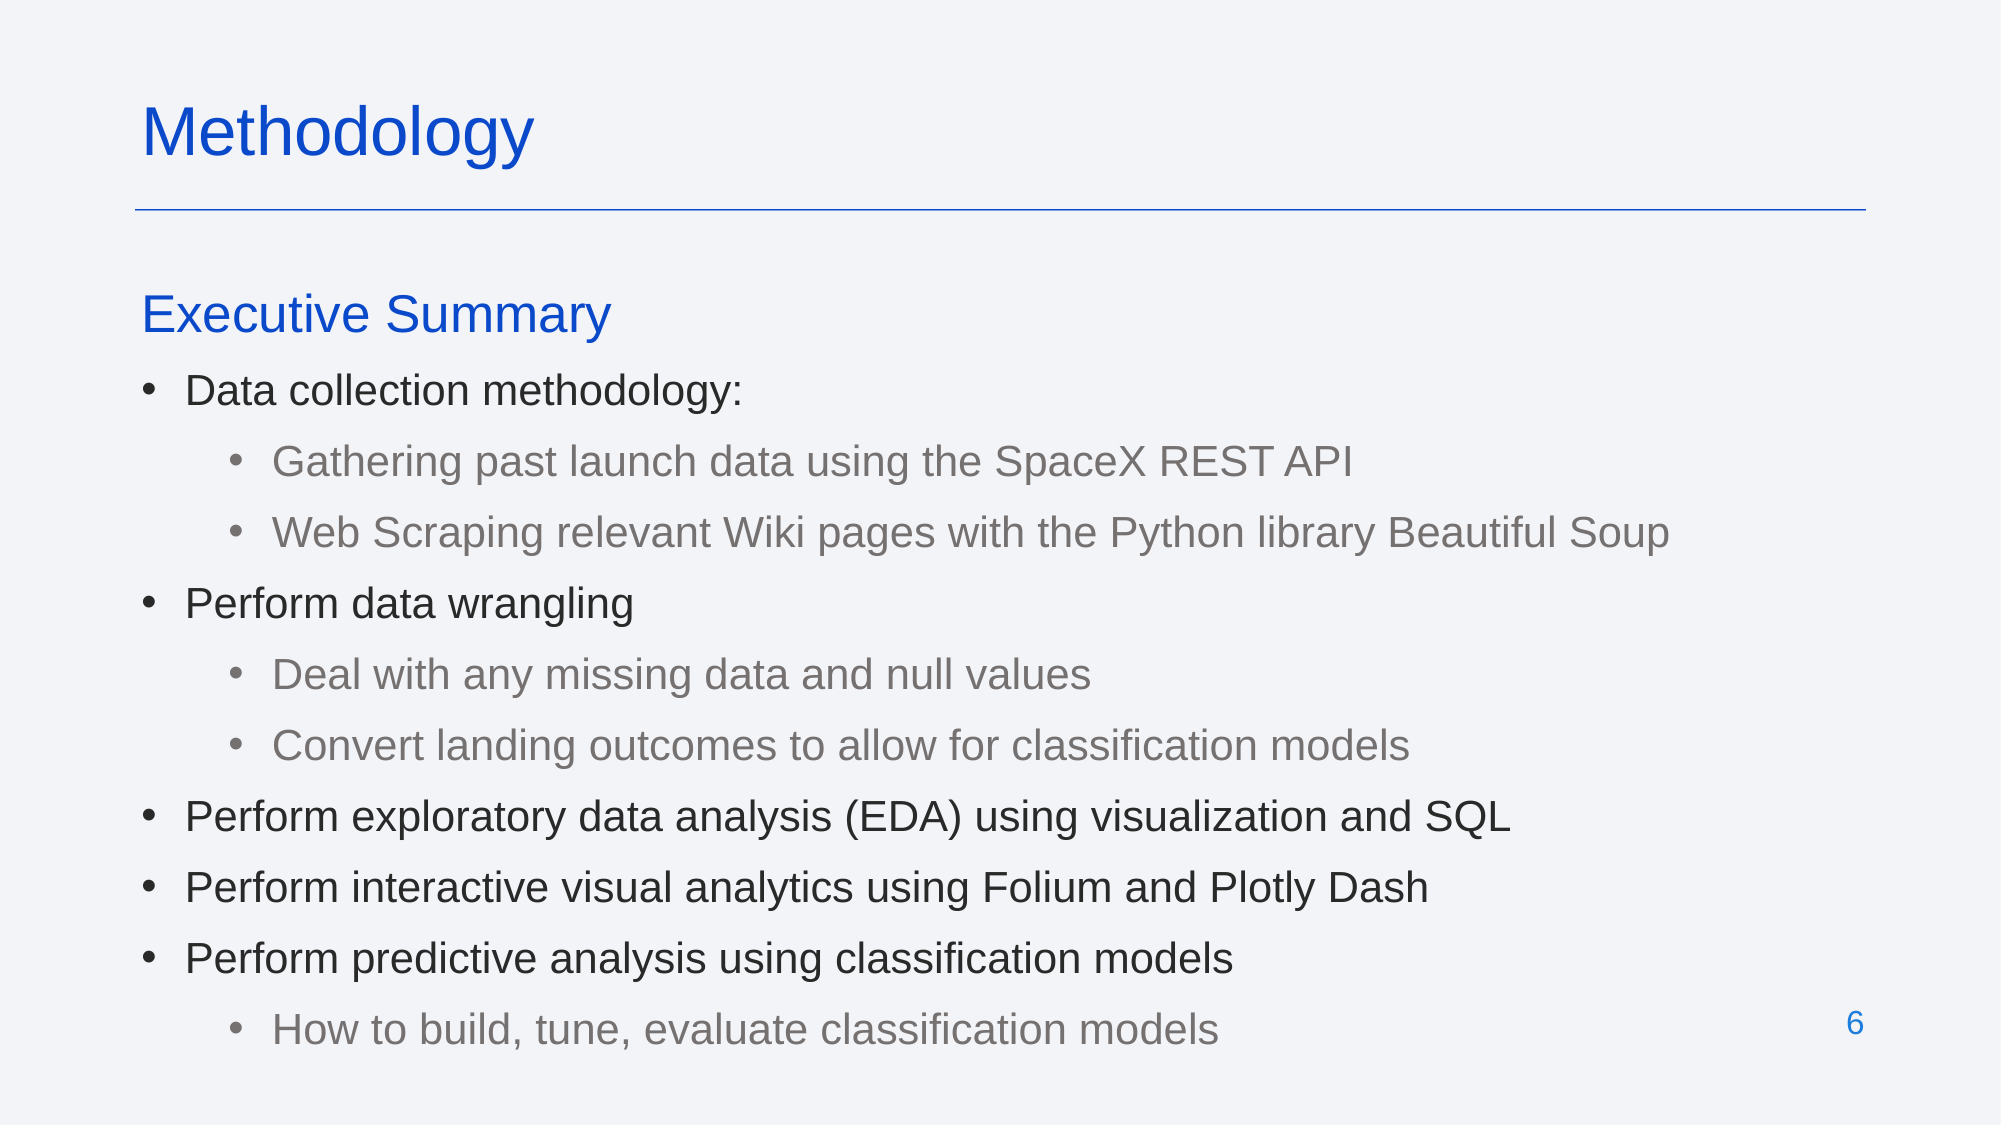

Methodology
Executive Summary
Data collection methodology:
Gathering past launch data using the SpaceX REST API
Web Scraping relevant Wiki pages with the Python library Beautiful Soup
Perform data wrangling
Deal with any missing data and null values
Convert landing outcomes to allow for classification models
Perform exploratory data analysis (EDA) using visualization and SQL
Perform interactive visual analytics using Folium and Plotly Dash
Perform predictive analysis using classification models
How to build, tune, evaluate classification models

6